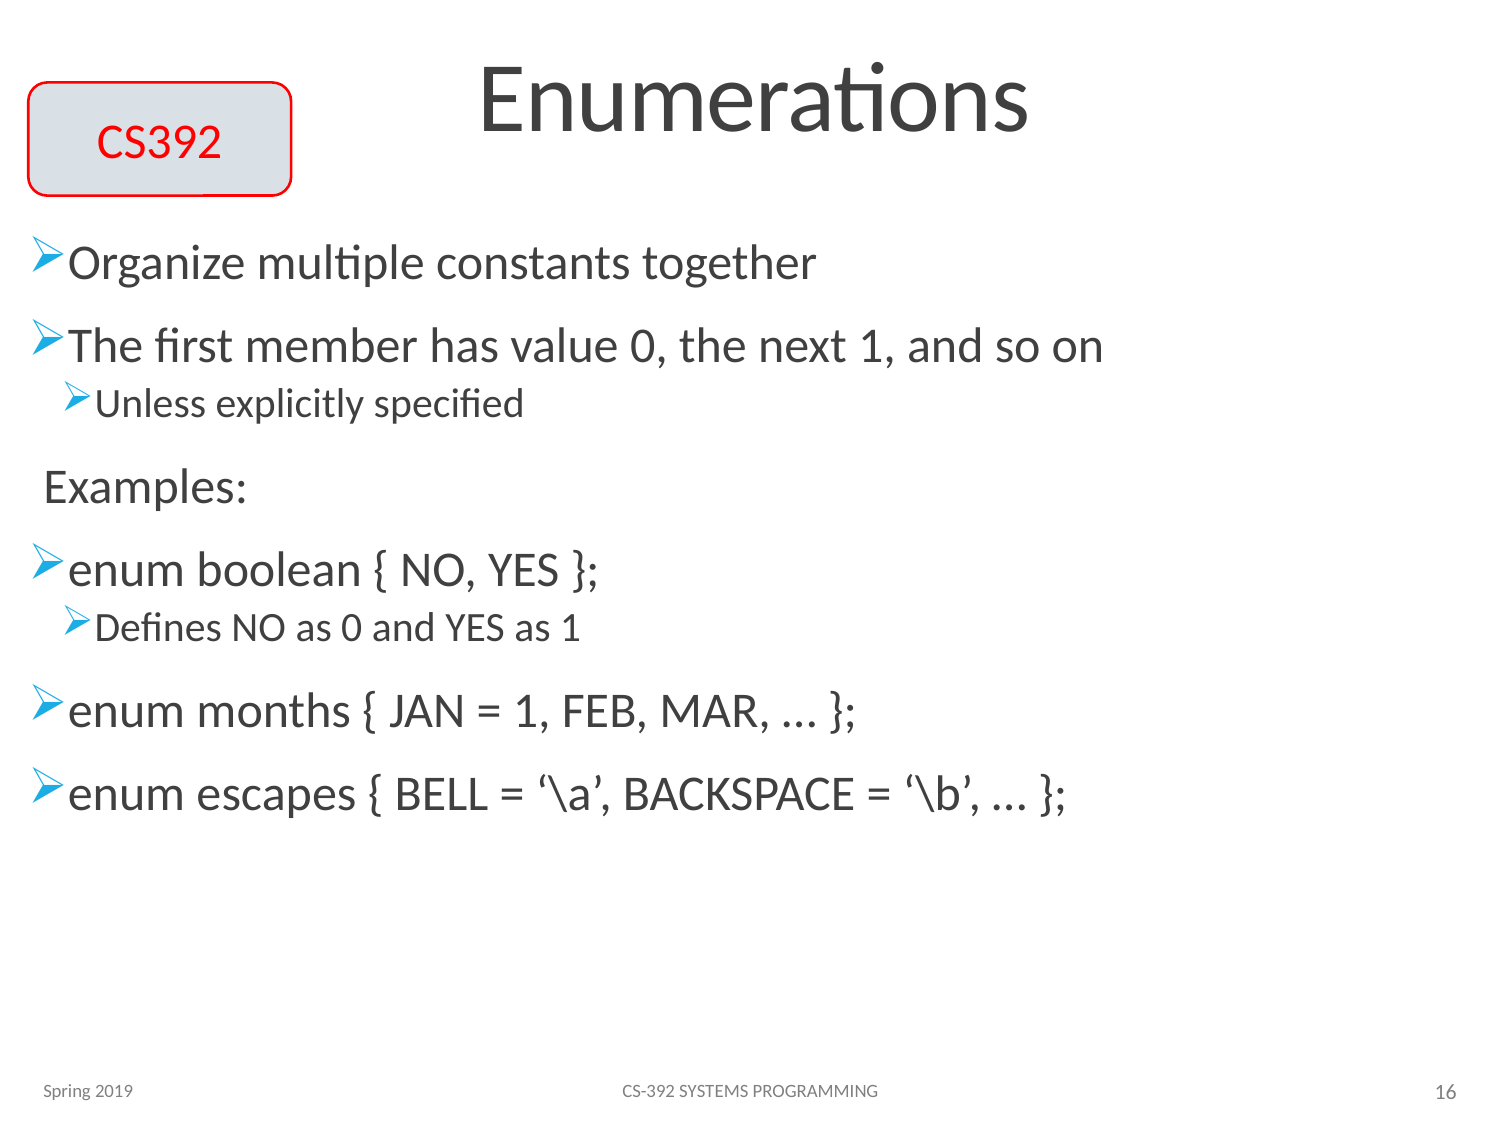

# Enumerations
CS392
Organize multiple constants together
The first member has value 0, the next 1, and so on
Unless explicitly specified
Examples:
enum boolean { NO, YES };
Defines NO as 0 and YES as 1
enum months { JAN = 1, FEB, MAR, … };
enum escapes { BELL = ‘\a’, BACKSPACE = ‘\b’, … };
Spring 2019
CS-392 Systems Programming
16